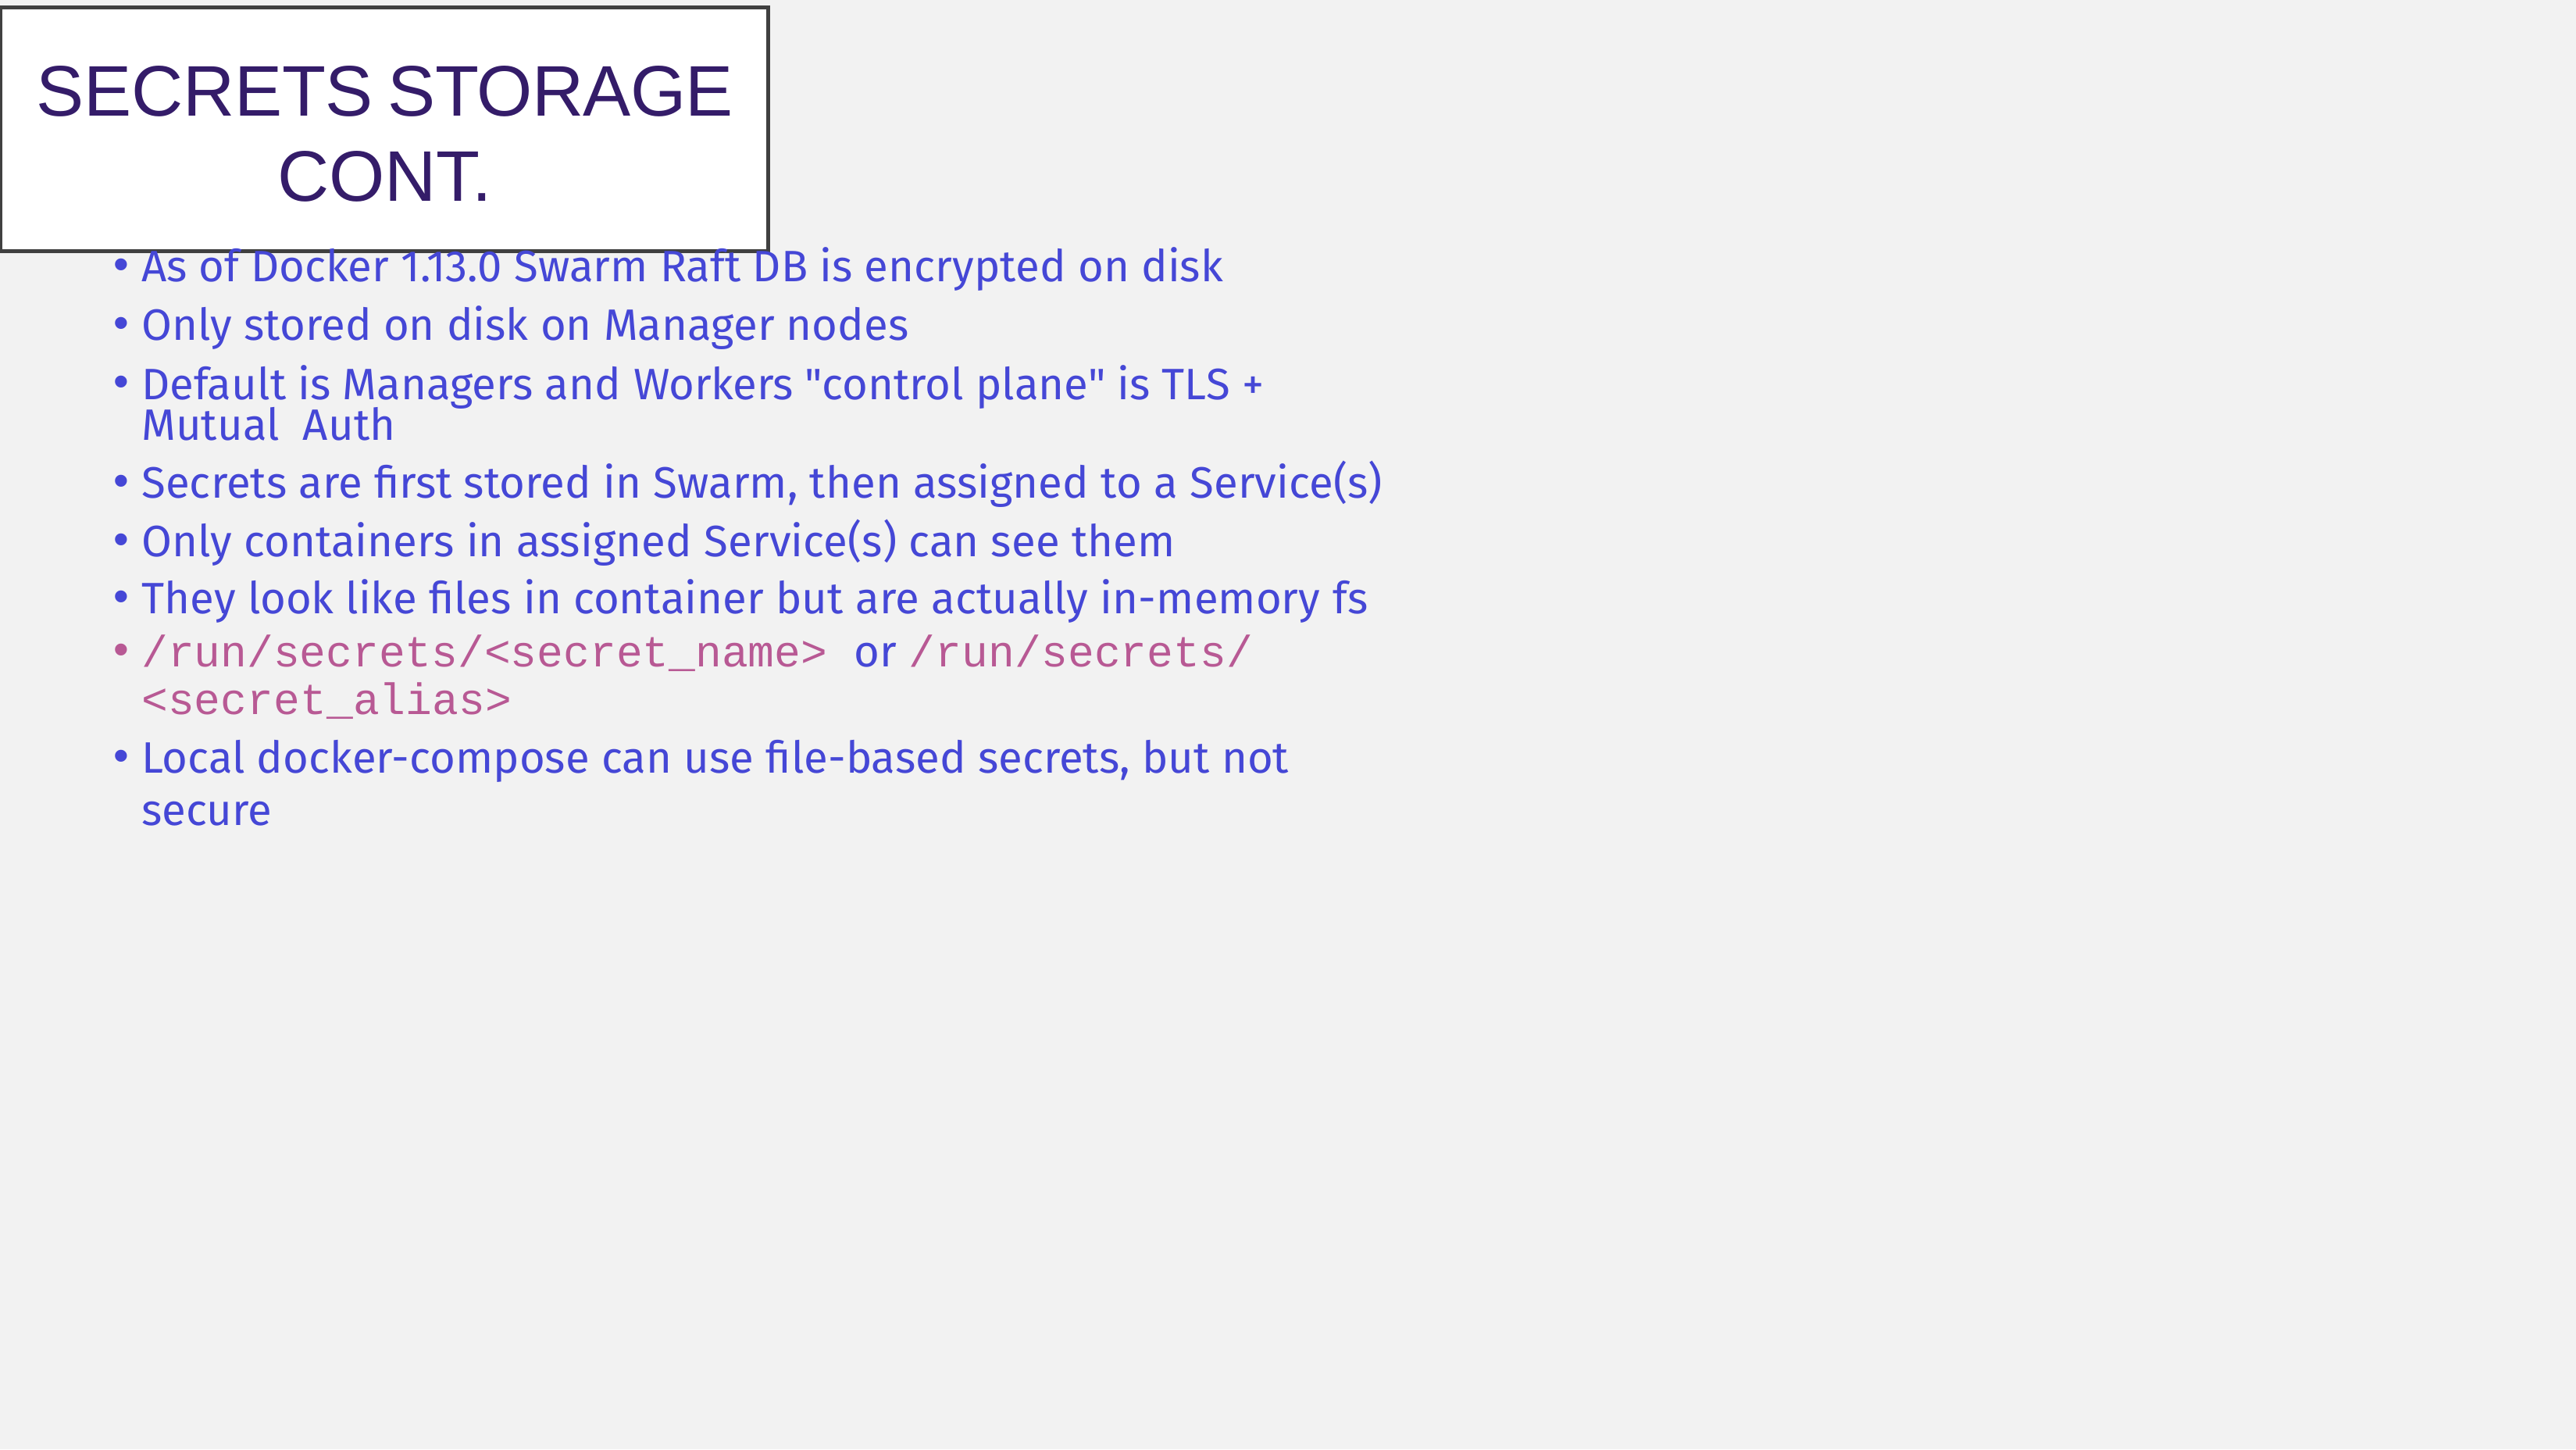

Secrets	Storage Cont.
As of Docker 1.13.0 Swarm Raft DB is encrypted on disk
Only stored on disk on Manager nodes
Default is Managers and Workers "control plane" is TLS + Mutual  Auth
Secrets are first stored in Swarm, then assigned to a Service(s)
Only containers in assigned Service(s) can see them
They look like files in container but are actually in-memory fs
/run/secrets/<secret_name> or /run/secrets/
<secret_alias>
Local docker-compose can use file-based secrets, but not secure